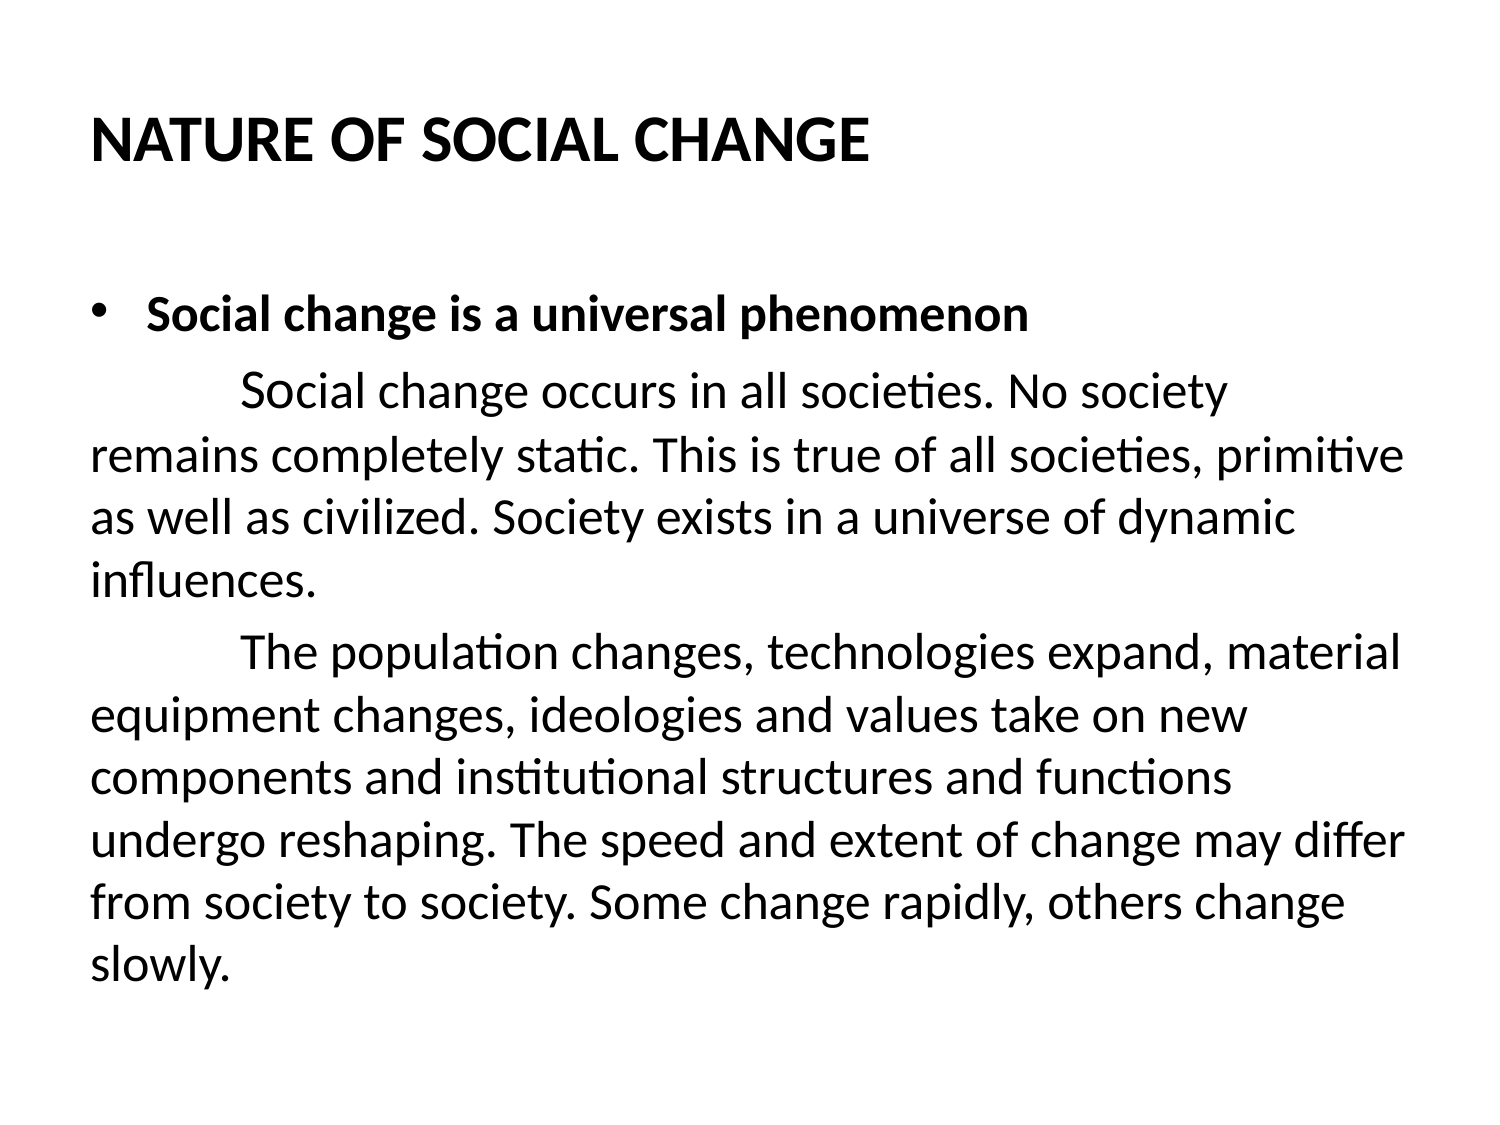

NATURE OF SOCIAL CHANGE

Social change is a universal phenomenon
	Social change occurs in all societies. No society remains completely static. This is true of all societies, primitive as well as civilized. Society exists in a universe of dynamic influences.
	The population changes, technologies expand, material equipment changes, ideologies and values take on new components and institutional structures and functions undergo reshaping. The speed and extent of change may differ from society to society. Some change rapidly, others change slowly.